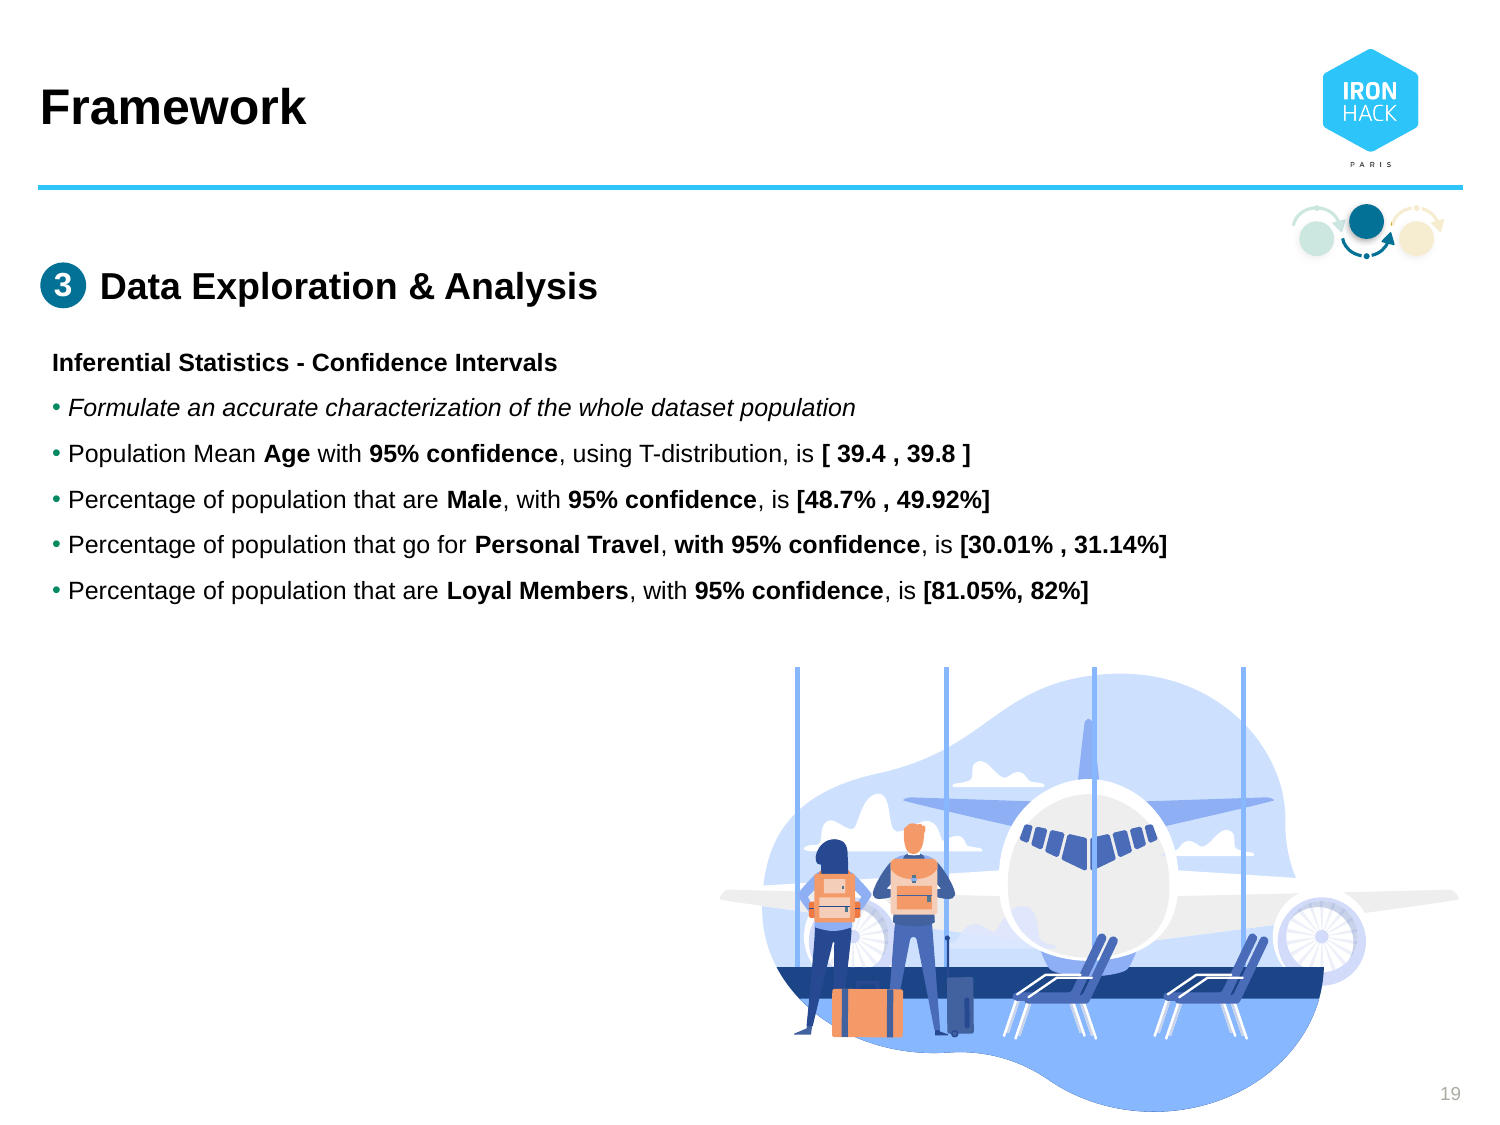

# Framework

3
Data Exploration & Analysis
Inferential Statistics - Confidence Intervals
Formulate an accurate characterization of the whole dataset population
Population Mean Age with 95% confidence, using T-distribution, is [ 39.4 , 39.8 ]
Percentage of population that are Male, with 95% confidence, is [48.7% , 49.92%]
Percentage of population that go for Personal Travel, with 95% confidence, is [30.01% , 31.14%]
Percentage of population that are Loyal Members, with 95% confidence, is [81.05%, 82%]